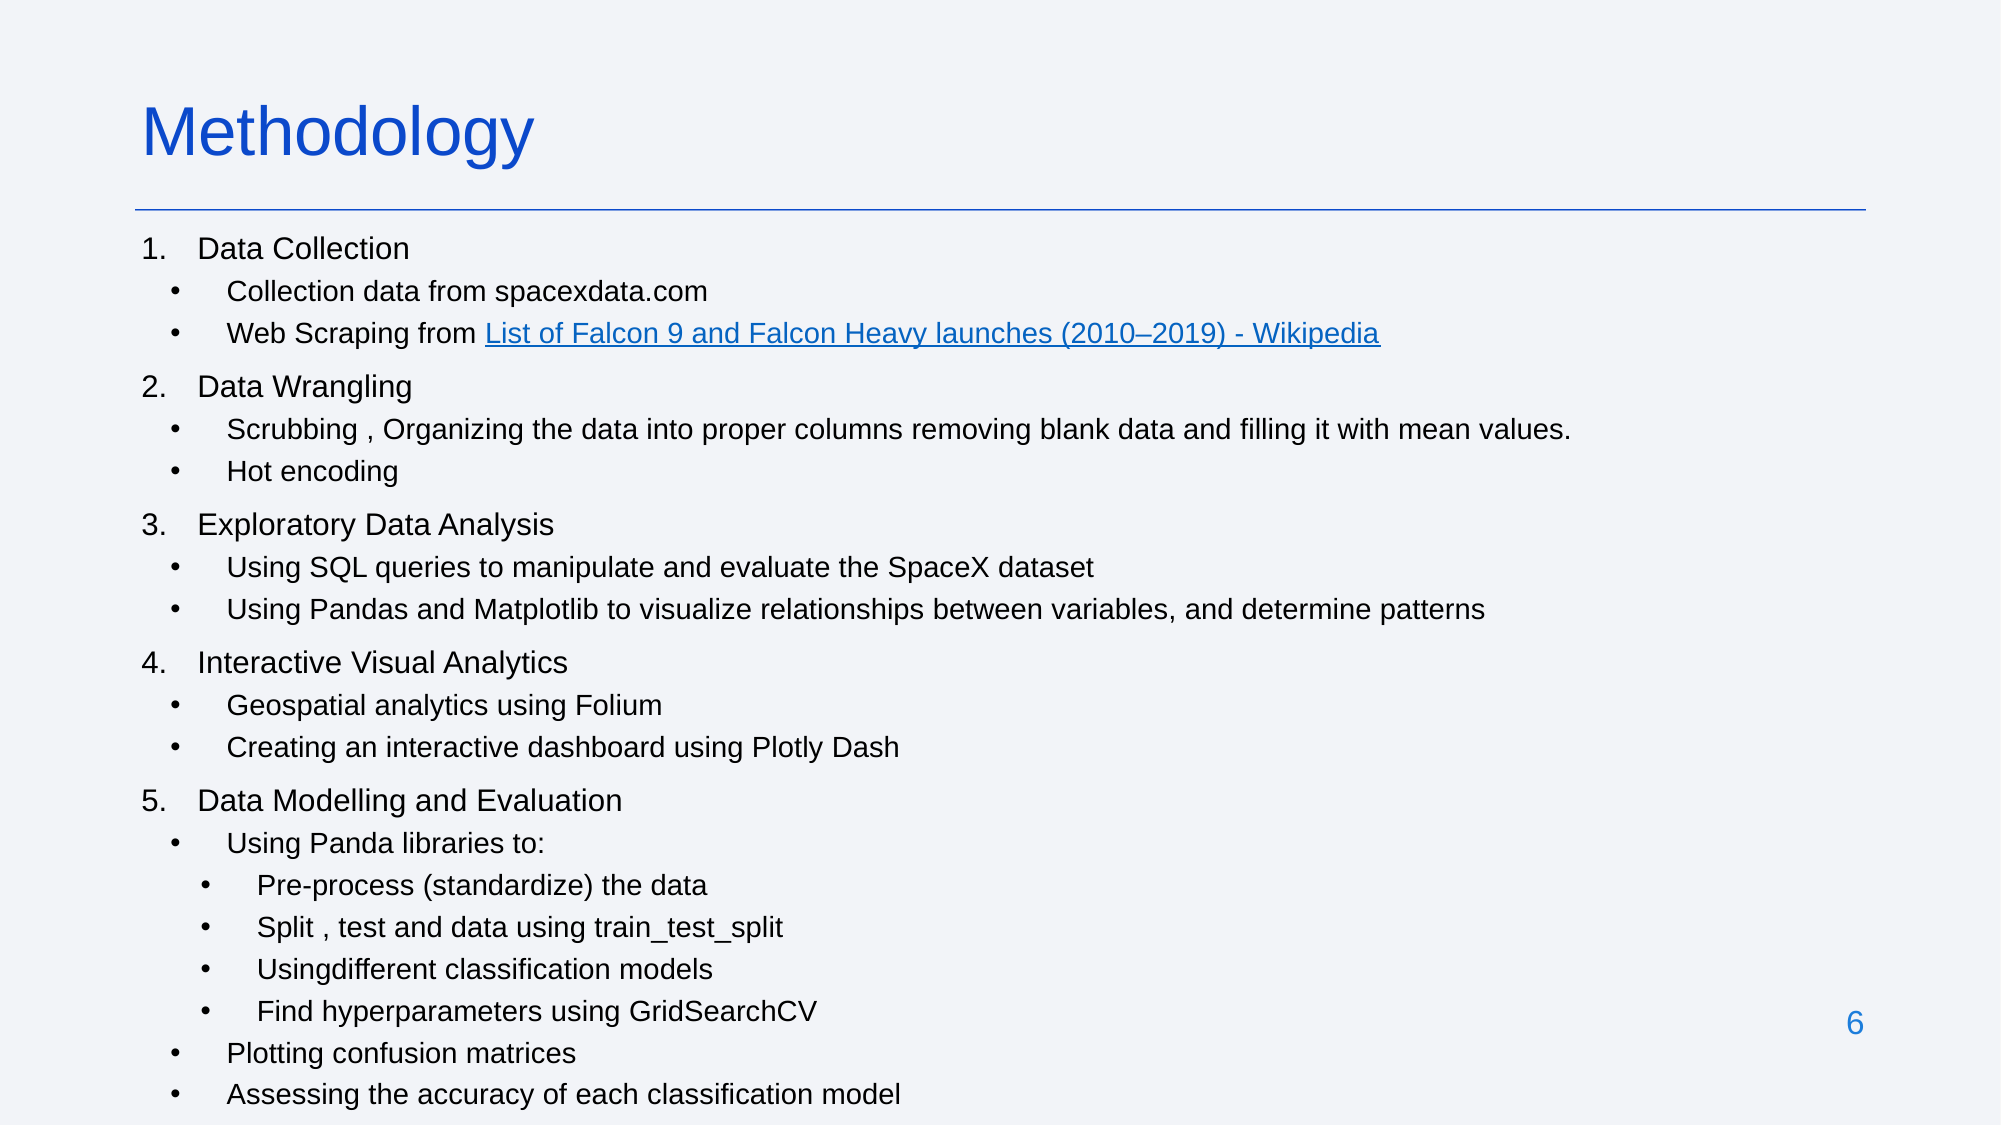

Methodology
Data Collection
Collection data from spacexdata.com
Web Scraping from List of Falcon 9 and Falcon Heavy launches (2010–2019) - Wikipedia
Data Wrangling
Scrubbing , Organizing the data into proper columns removing blank data and filling it with mean values.
Hot encoding
Exploratory Data Analysis
Using SQL queries to manipulate and evaluate the SpaceX dataset
Using Pandas and Matplotlib to visualize relationships between variables, and determine patterns
Interactive Visual Analytics
Geospatial analytics using Folium
Creating an interactive dashboard using Plotly Dash
Data Modelling and Evaluation
Using Panda libraries to:
Pre-process (standardize) the data
Split , test and data using train_test_split
Usingdifferent classification models
Find hyperparameters using GridSearchCV
Plotting confusion matrices
Assessing the accuracy of each classification model

6